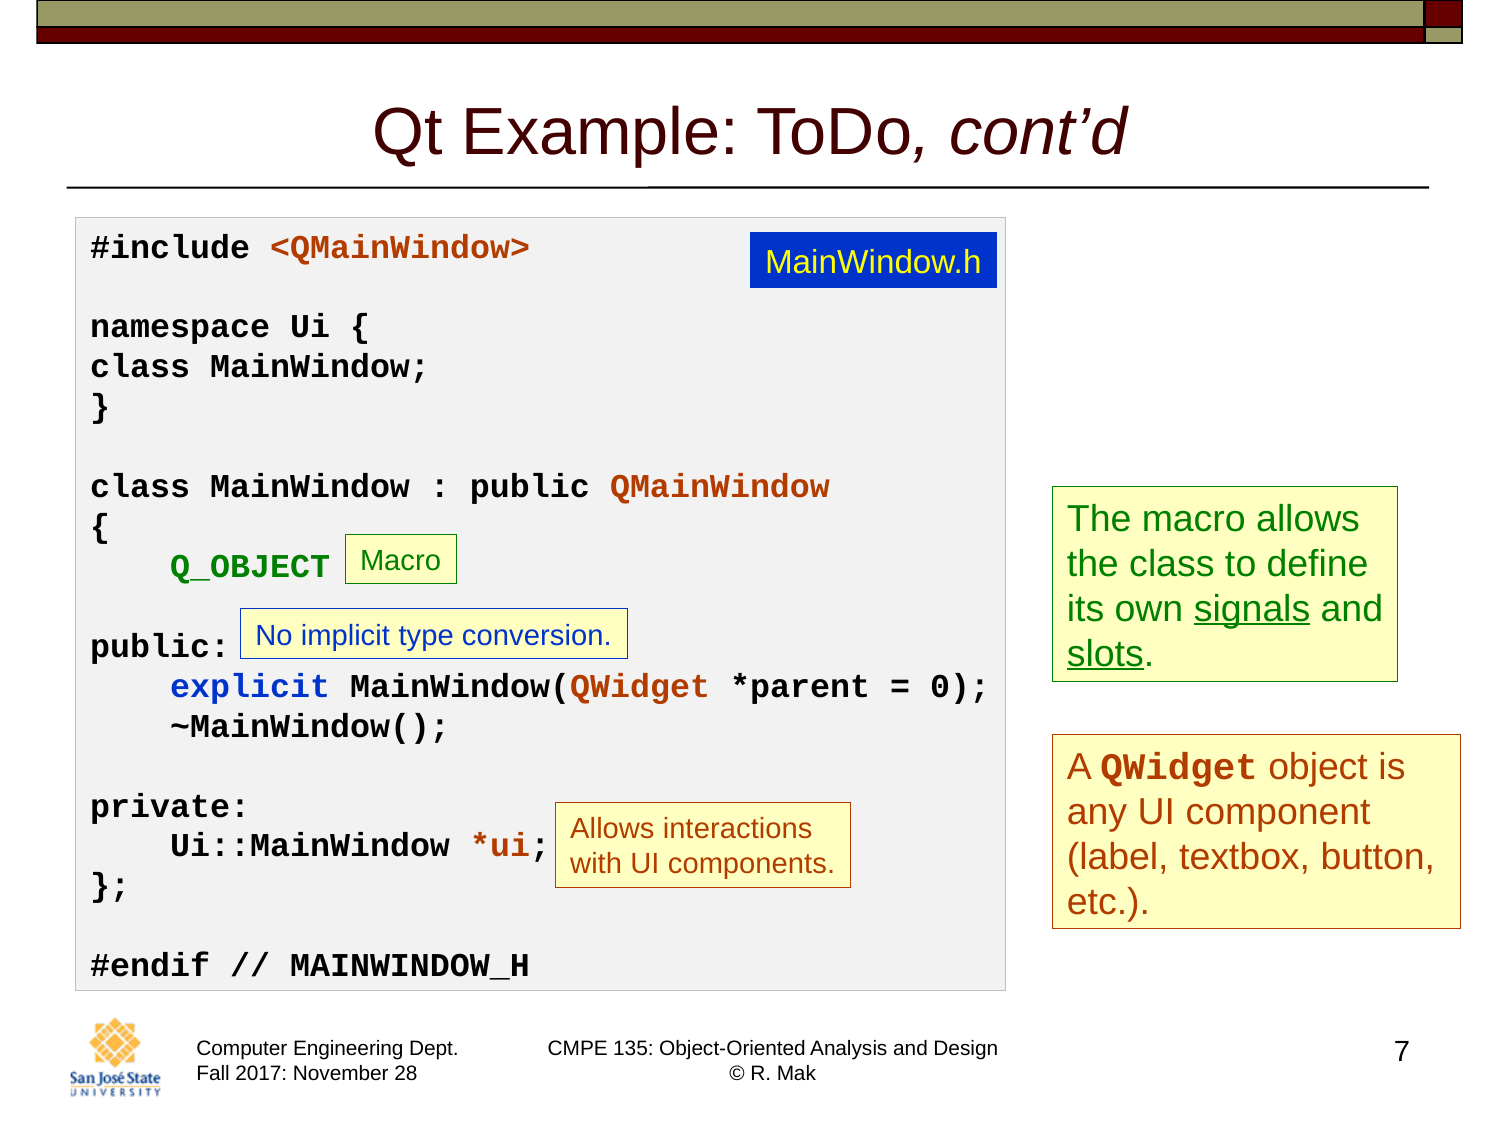

# Qt Example: ToDo, cont’d
#include <QMainWindow>

namespace Ui {
class MainWindow;
}
class MainWindow : public QMainWindow
{
    Q_OBJECT
public:
    explicit MainWindow(QWidget *parent = 0);
    ~MainWindow();

private:
    Ui::MainWindow *ui;
};

#endif // MAINWINDOW_H
MainWindow.h
The macro allows
the class to define
its own signals and
slots.
Macro
No implicit type conversion.
A QWidget object is
any UI component
(label, textbox, button,
etc.).
Allows interactions
with UI components.
7